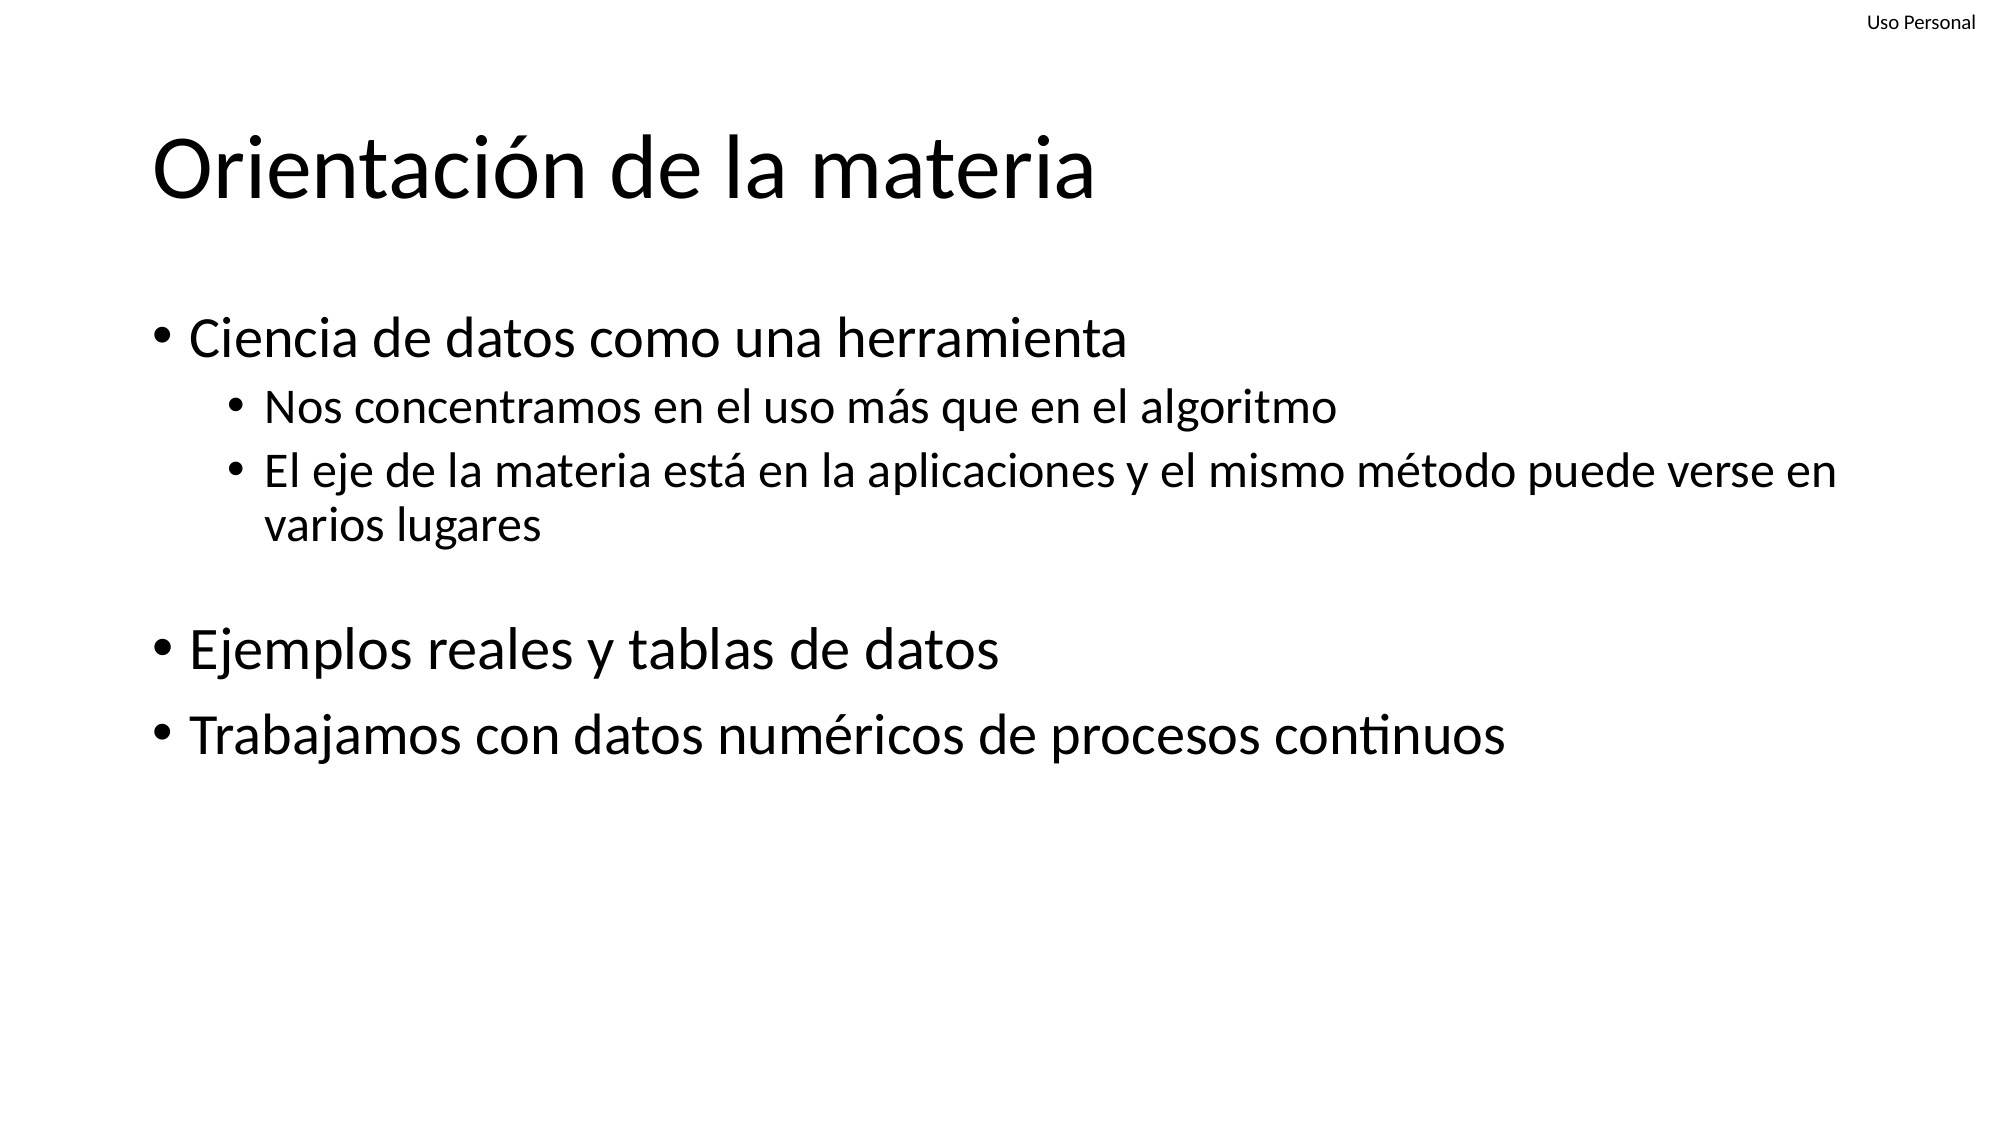

# Orientación de la materia
Ciencia de datos como una herramienta
Nos concentramos en el uso más que en el algoritmo
El eje de la materia está en la aplicaciones y el mismo método puede verse en varios lugares

Ejemplos reales y tablas de datos
Trabajamos con datos numéricos de procesos continuos